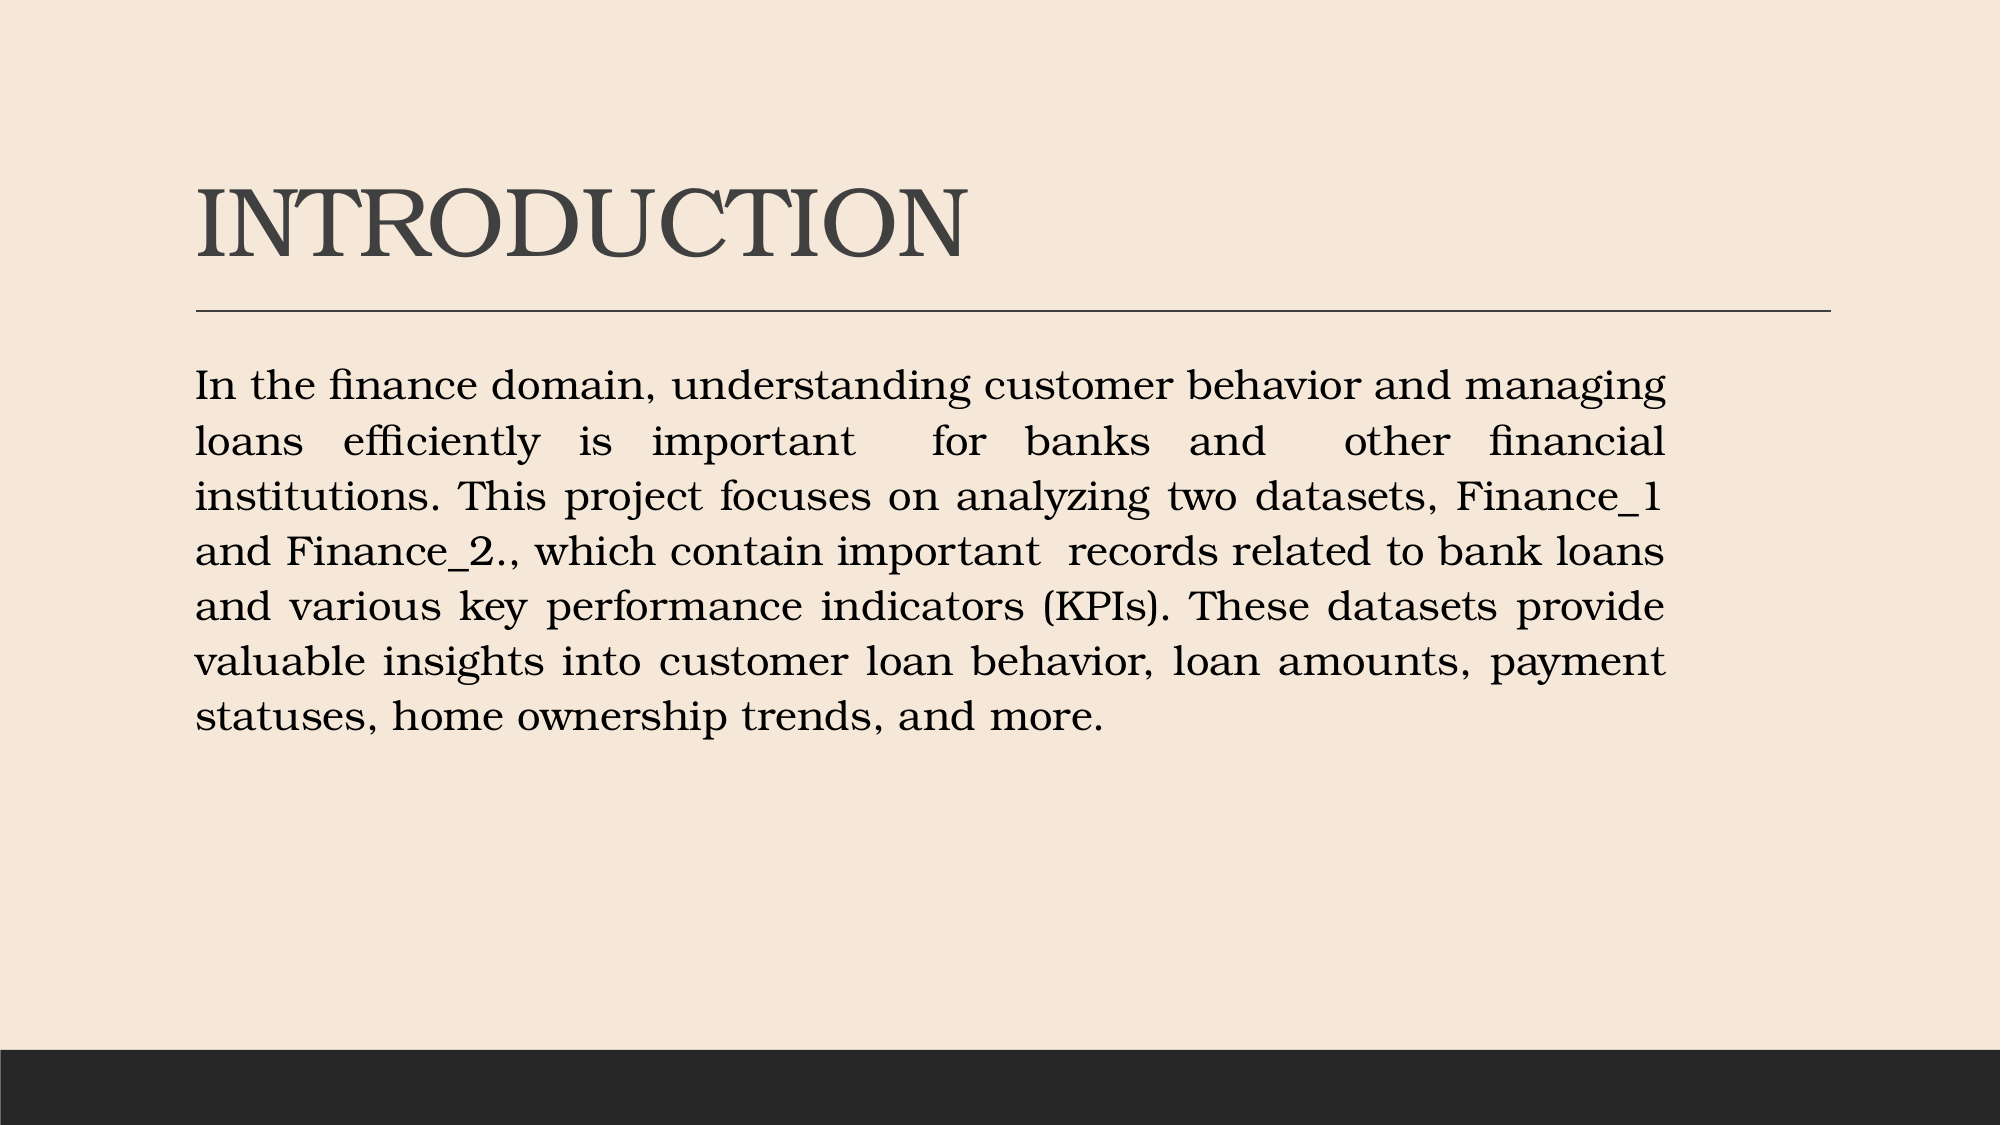

# INTRODUCTION
In the finance domain, understanding customer behavior and managing loans efficiently is important  for banks and  other financial institutions. This project focuses on analyzing two datasets, Finance_1 and Finance_2., which contain important  records related to bank loans and various key performance indicators (KPIs). These datasets provide valuable insights into customer loan behavior, loan amounts, payment statuses, home ownership trends, and more.